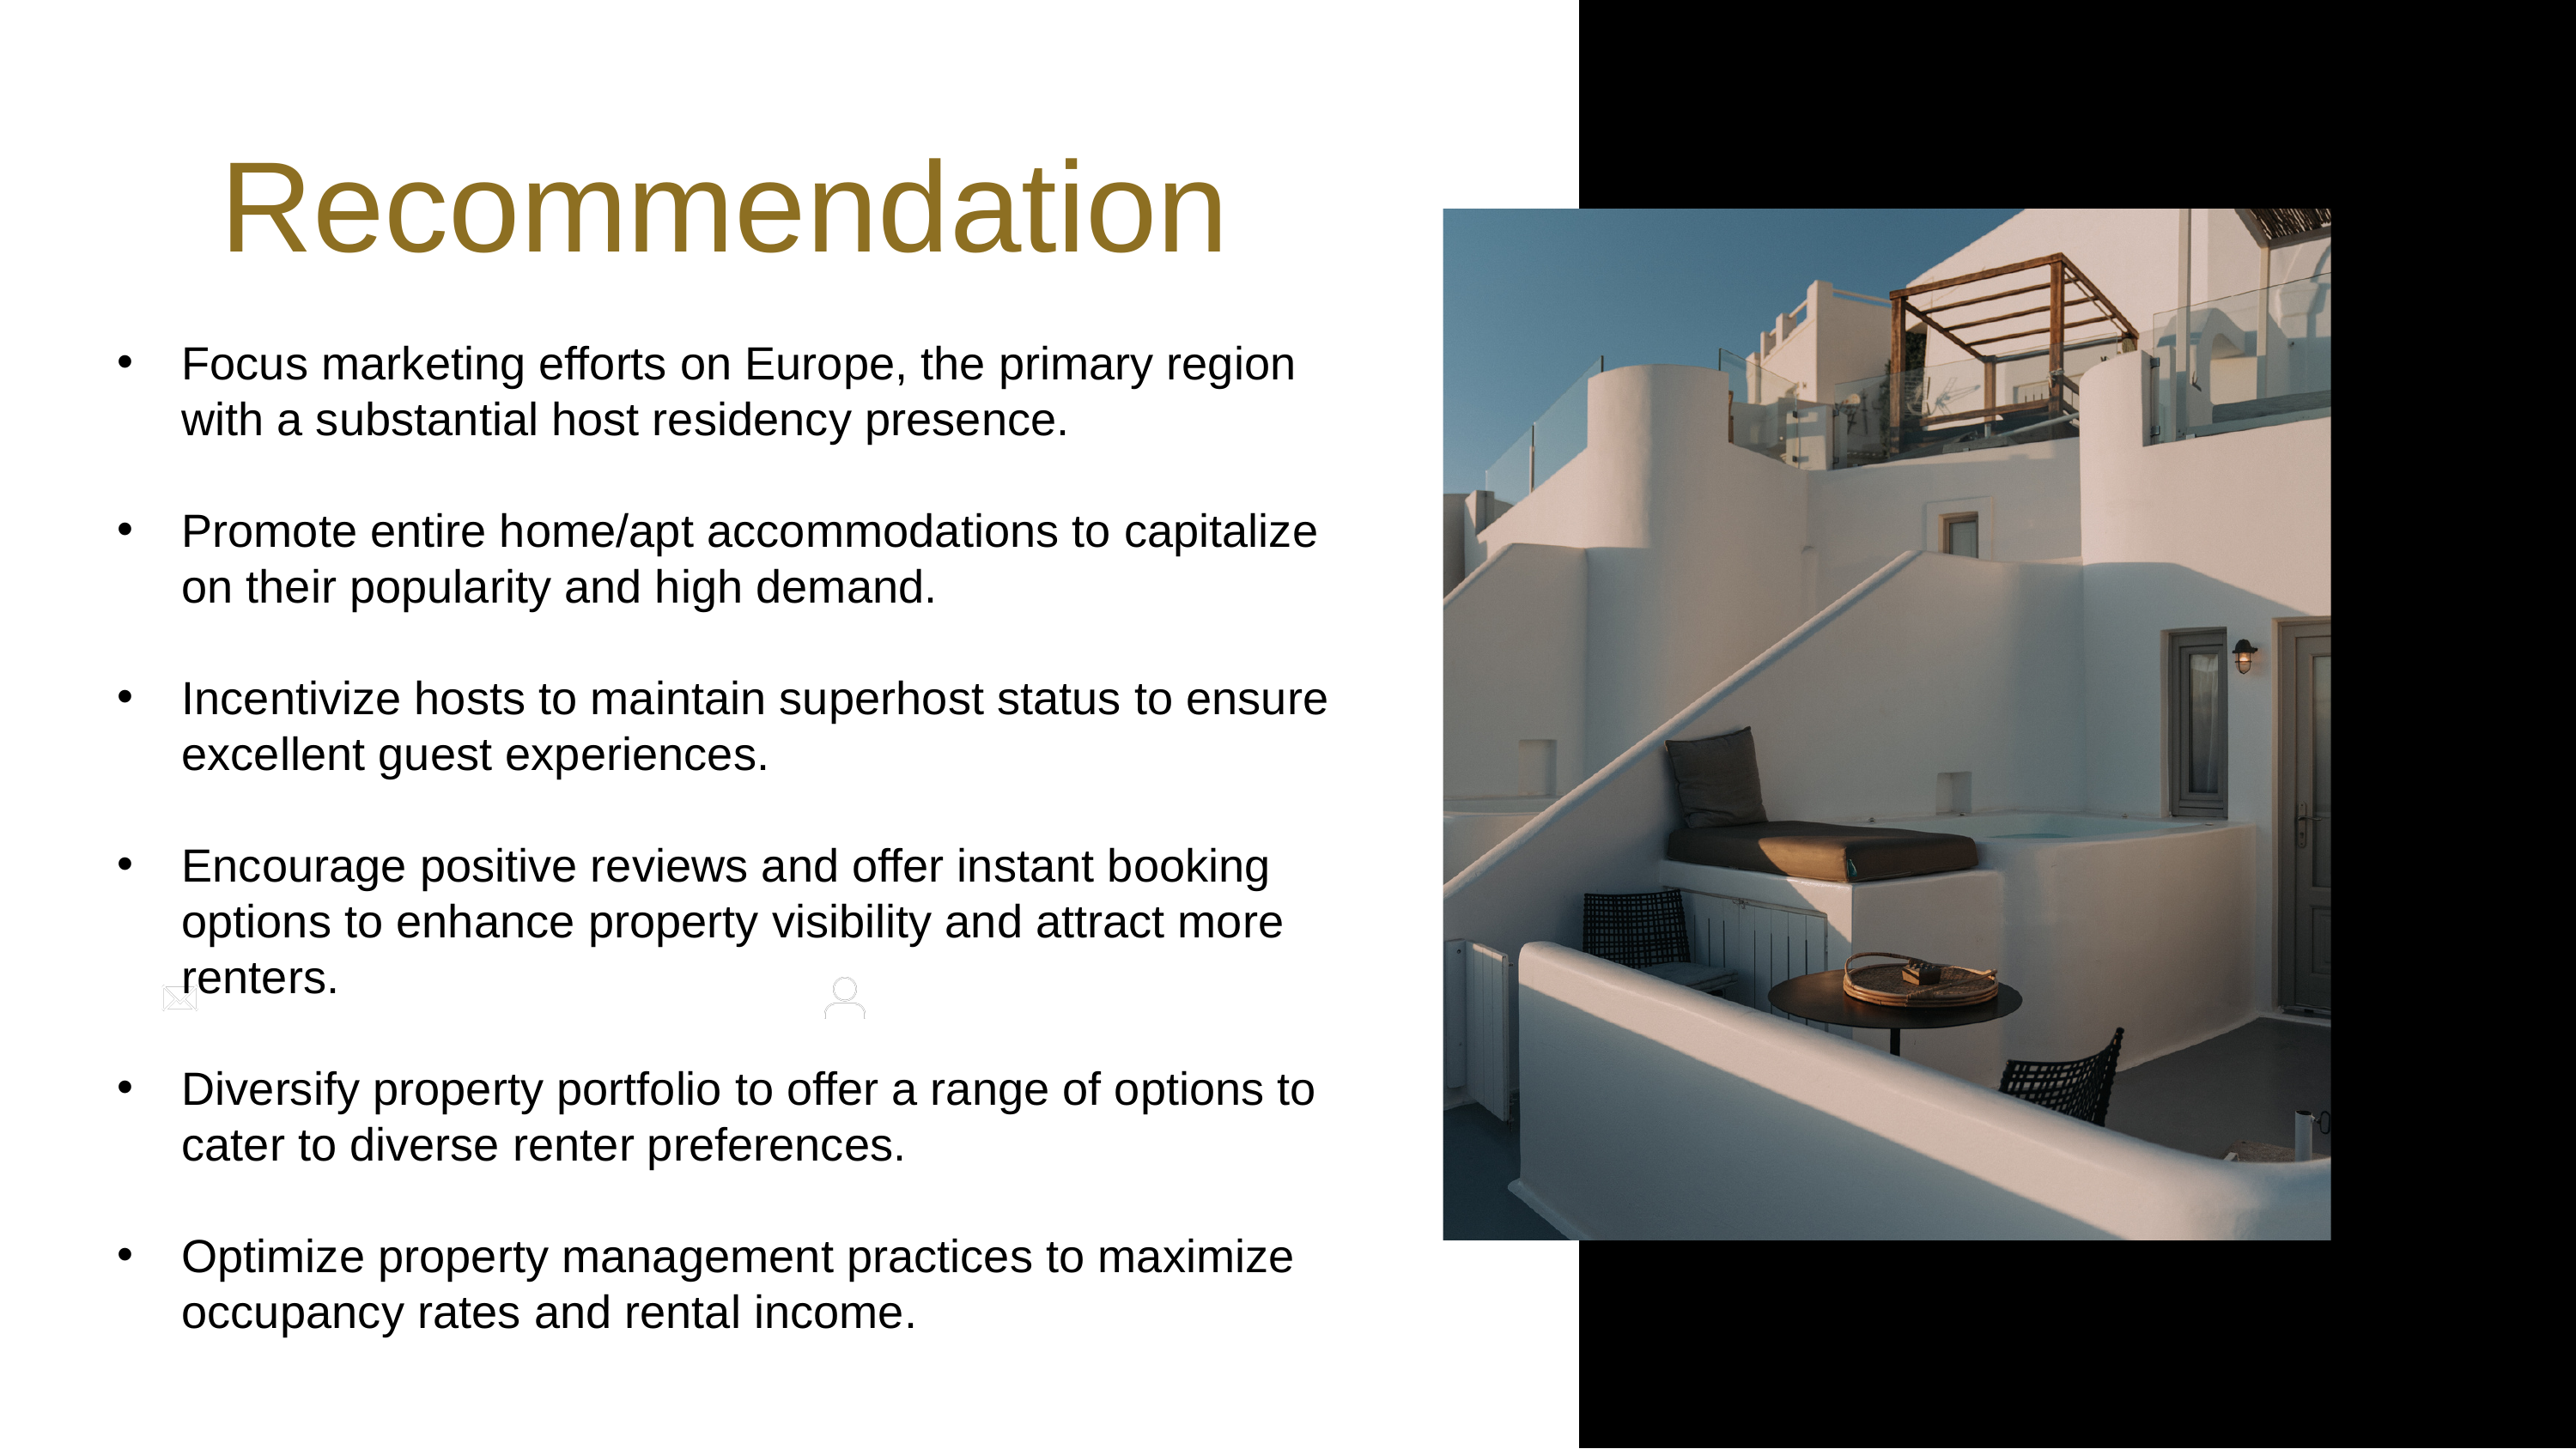

Recommendation

Focus marketing efforts on Europe, the primary region with a substantial host residency presence.

Promote entire home/apt accommodations to capitalize on their popularity and high demand.

Incentivize hosts to maintain superhost status to ensure excellent guest experiences.

Encourage positive reviews and offer instant booking options to enhance property visibility and attract more renters.

Diversify property portfolio to offer a range of options to cater to diverse renter preferences.

Optimize property management practices to maximize occupancy rates and rental income.